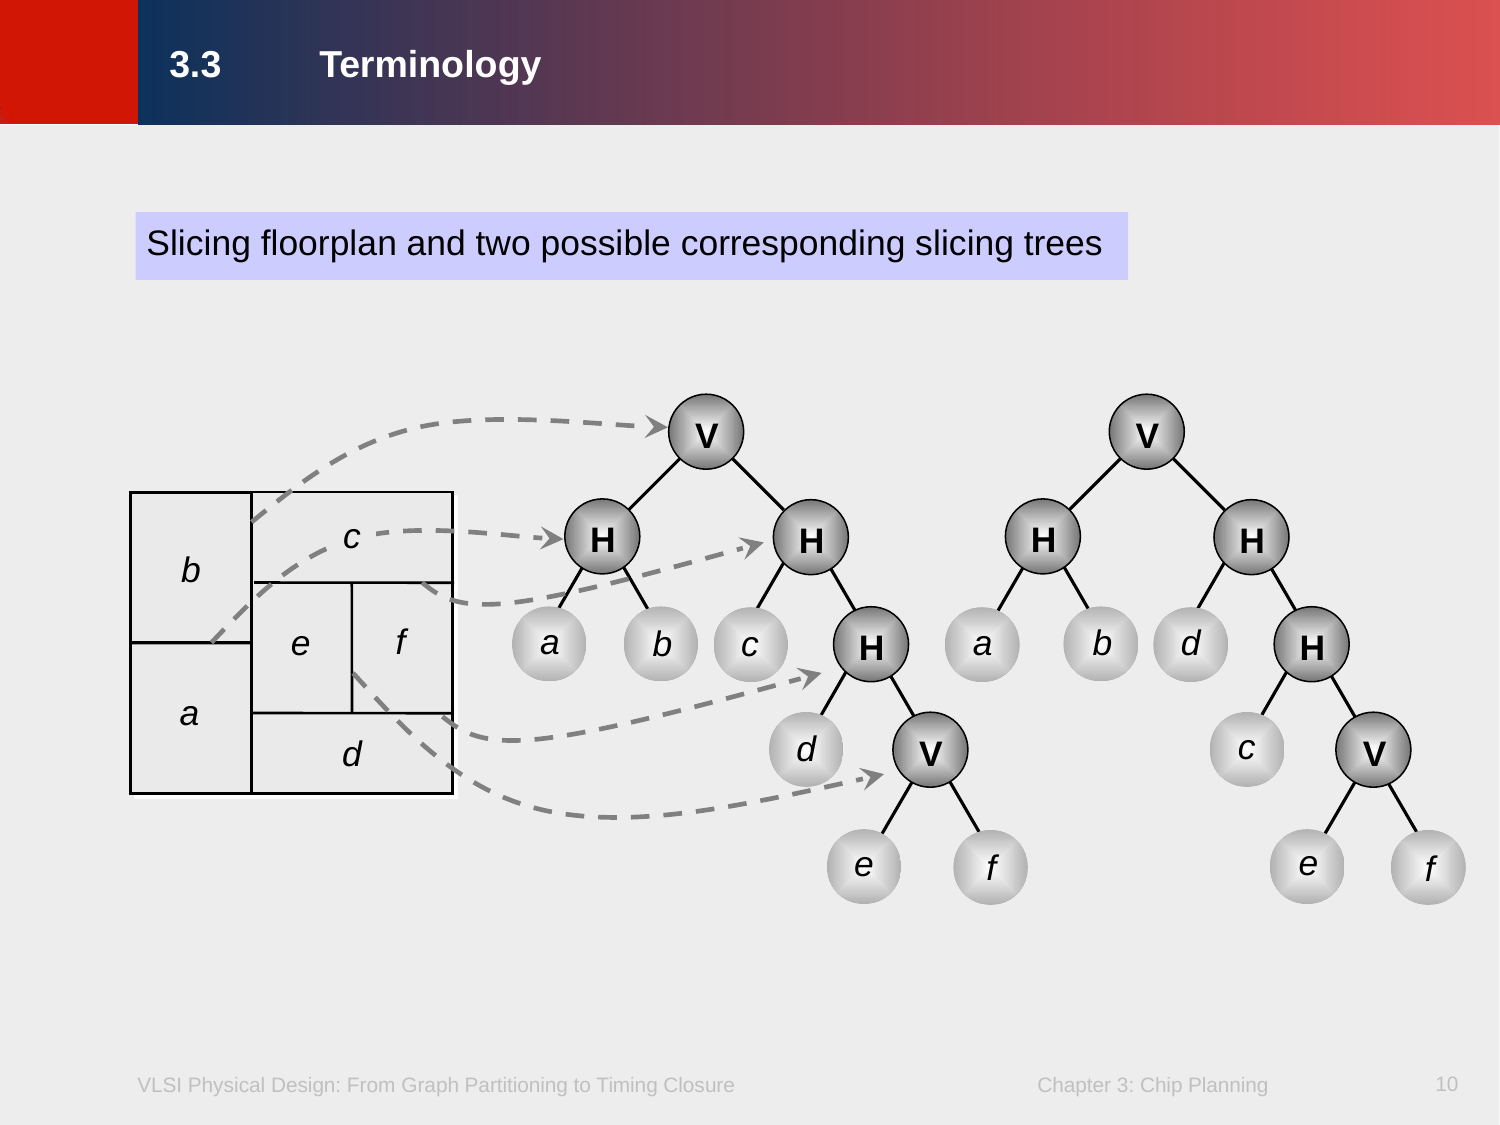

# 3.3	Terminology
Slicing floorplan and two possible corresponding slicing trees

V

H
H

a
b
d
H

c
V

e
f
V

c
H
H

b

f
a
e
b
c
H

a

d
d
V

e
f
10